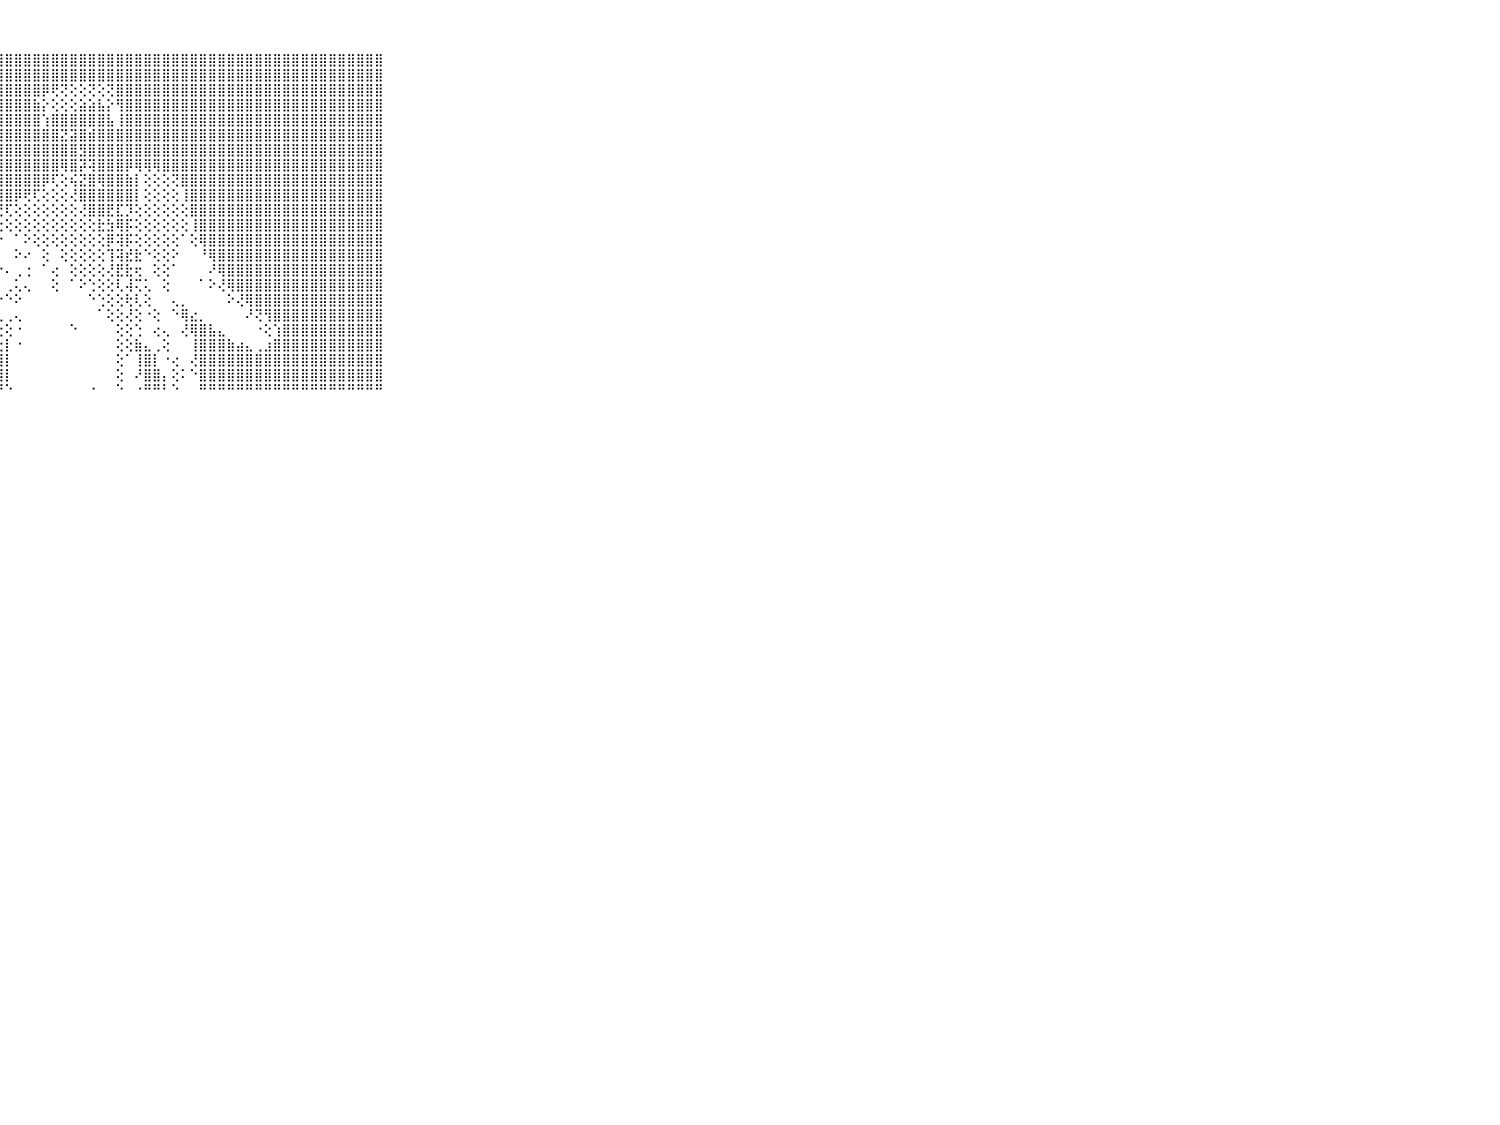

⠀⠀⠀⠀⠀⠀⠀⠀⠀⠀⠀⣿⣿⣿⣿⣿⣿⣿⣿⣿⣿⣿⣿⣿⣿⣿⣿⣿⣿⣿⣿⣿⣿⣿⣿⣿⣿⣿⣿⣿⣿⣿⣿⣿⣿⣿⣿⣿⣿⣿⣿⣿⣿⣿⣿⣿⣿⣿⣿⣿⣿⣿⣿⣿⣿⣿⣿⣿⣿⠀⠀⠀⠀⠀⠀⠀⠀⠀⠀⠀⠀
⠀⠀⠀⠀⠀⠀⠀⠀⠀⠀⠀⣿⣿⣿⣿⣿⣿⣿⣿⣿⣿⣿⣿⣿⣿⣿⣿⣿⣿⣿⣿⣿⣿⣿⣿⣿⣿⣿⣿⣿⣿⣿⣿⣿⣿⣿⣿⣿⣿⣿⣿⣿⣿⣿⣿⣿⣿⣿⣿⣿⣿⣿⣿⣿⣿⣿⣿⣿⣿⠀⠀⠀⠀⠀⠀⠀⠀⠀⠀⠀⠀
⠀⠀⠀⠀⠀⠀⠀⠀⠀⠀⠀⣿⣿⣿⣿⣿⣿⣿⣿⣿⣿⣿⣿⣿⣿⣿⣿⣿⣿⣿⣿⣿⡿⢟⢝⢕⢕⢝⢕⢝⣿⣿⣿⣿⣿⣿⣿⣿⣿⣿⣿⣿⣿⣿⣿⣿⣿⣿⣿⣿⣿⣿⣿⣿⣿⣿⣿⣿⣿⠀⠀⠀⠀⠀⠀⠀⠀⠀⠀⠀⠀
⠀⠀⠀⠀⠀⠀⠀⠀⠀⠀⠀⣿⣿⣿⣿⣿⣿⣿⣿⣿⣿⣿⣿⣿⣿⣿⣿⣿⣿⣿⣿⣷⡕⢕⢕⢕⣵⣵⣧⡕⢻⣿⣿⣿⣿⣿⣿⣿⣿⣿⣿⣿⣿⣿⣿⣿⣿⣿⣿⣿⣿⣿⣿⣿⣿⣿⣿⣿⣿⠀⠀⠀⠀⠀⠀⠀⠀⠀⠀⠀⠀
⠀⠀⠀⠀⠀⠀⠀⠀⠀⠀⠀⣿⣿⣿⣿⣿⣿⣿⣿⣿⣿⣿⣿⣿⣿⣿⣿⣿⣿⣿⣿⣿⢱⣿⣿⣿⣿⣿⣿⣧⢸⣿⣿⣿⣿⣿⣿⣿⣿⣿⣿⣿⣿⣿⣿⣿⣿⣿⣿⣿⣿⣿⣿⣿⣿⣿⣿⣿⣿⠀⠀⠀⠀⠀⠀⠀⠀⠀⠀⠀⠀
⠀⠀⠀⠀⠀⠀⠀⠀⠀⠀⠀⣿⣿⣿⣿⣿⣿⣿⣿⣿⣿⣿⣿⣿⣿⣿⣿⣿⣿⣿⣿⣿⣿⣿⣝⣽⣿⣾⣿⣿⣿⣿⣿⣿⣿⣿⣿⣿⣿⣿⣿⣿⣿⣿⣿⣿⣿⣿⣿⣿⣿⣿⣿⣿⣿⣿⣿⣿⣿⠀⠀⠀⠀⠀⠀⠀⠀⠀⠀⠀⠀
⠀⠀⠀⠀⠀⠀⠀⠀⠀⠀⠀⣿⣿⣿⣿⣿⣿⣿⣿⣿⣿⣿⣿⣿⣿⣿⣿⣿⣿⣿⣿⣿⣿⣿⣿⣿⣻⣿⣿⣿⣿⣿⣿⣿⣿⣿⣿⣿⣿⣿⣿⣿⣿⣿⣿⣿⣿⣿⣿⣿⣿⣿⣿⣿⣿⣿⣿⣿⣿⠀⠀⠀⠀⠀⠀⠀⠀⠀⠀⠀⠀
⠀⠀⠀⠀⠀⠀⠀⠀⠀⠀⠀⣿⣿⣿⣿⣿⣿⣿⣿⣿⣿⣿⣿⣿⣿⣿⣿⣿⣿⣿⣿⣿⣿⣿⢿⣿⡽⢽⣿⣿⣿⡿⢿⢿⢿⣿⣿⣿⣿⣿⣿⣿⣿⣿⣿⣿⣿⣿⣿⣿⣿⣿⣿⣿⣿⣿⣿⣿⣿⠀⠀⠀⠀⠀⠀⠀⠀⠀⠀⠀⠀
⠀⠀⠀⠀⠀⠀⠀⠀⠀⠀⠀⣿⣿⣿⣿⣿⣿⣿⣿⣿⣿⣿⣿⣿⣿⣿⣿⣿⣿⣿⣿⣿⡿⢏⢕⢮⣝⣿⢿⣿⣿⣷⡇⢕⢕⢕⢝⣿⣿⣿⣿⣿⣿⣿⣿⣿⣿⣿⣿⣿⣿⣿⣿⣿⣿⣿⣿⣿⣿⠀⠀⠀⠀⠀⠀⠀⠀⠀⠀⠀⠀
⠀⠀⠀⠀⠀⠀⠀⠀⠀⠀⠀⣿⣿⣿⣿⣿⣿⣿⣿⣿⣿⣿⣿⣿⣿⣿⣿⣿⣿⡿⢟⢏⢕⢕⢕⢜⣿⣿⣿⣿⣿⣿⡇⢕⢕⢕⢕⢸⣿⣿⣿⣿⣿⣿⣿⣿⣿⣿⣿⣿⣿⣿⣿⣿⣿⣿⣿⣿⣿⠀⠀⠀⠀⠀⠀⠀⠀⠀⠀⠀⠀
⠀⠀⠀⠀⠀⠀⠀⠀⠀⠀⠀⣿⣿⣿⣿⣿⣿⣿⣿⣿⣿⣿⣿⣿⣿⣿⣿⢟⢏⢕⢕⢕⢕⢕⢕⢕⢜⣿⣿⣟⣏⡹⢕⢕⢕⢕⢕⢕⣿⣿⣿⣿⣿⣿⣿⣿⣿⣿⣿⣿⣿⣿⣿⣿⣿⣿⣿⣿⣿⠀⠀⠀⠀⠀⠀⠀⠀⠀⠀⠀⠀
⠀⠀⠀⠀⠀⠀⠀⠀⠀⠀⠀⣿⣿⣿⣿⣿⣿⣿⣿⣿⣿⣿⣿⣿⣿⣿⡏⢕⢕⢕⢕⢕⢕⢕⢕⢕⢕⢕⣗⣳⢿⡯⢕⢕⢕⢕⢕⢕⢸⣿⣿⣿⣿⣿⣿⣿⣿⣿⣿⣿⣿⣿⣿⣿⣿⣿⣿⣿⣿⠀⠀⠀⠀⠀⠀⠀⠀⠀⠀⠀⠀
⠀⠀⠀⠀⠀⠀⠀⠀⠀⠀⠀⣿⣿⣿⣿⣿⣿⣿⣿⣿⣿⣿⣿⣿⣿⣿⡇⠕⠀⠁⠕⢕⢕⢕⢕⢕⢕⢕⢕⡿⢽⡯⢕⢕⢕⢕⢕⠁⢕⢿⣿⣿⣿⣿⣿⣿⣿⣿⣿⣿⣿⣿⣿⣿⣿⣿⣿⣿⣿⠀⠀⠀⠀⠀⠀⠀⠀⠀⠀⠀⠀
⠀⠀⠀⠀⠀⠀⠀⠀⠀⠀⠀⣿⣿⣿⣿⣿⣿⣿⣿⣿⣿⣿⣿⣿⣿⣿⡷⠄⠀⠕⠔⠀⢕⠀⢕⢕⢕⢕⢕⢹⢽⣞⣗⠑⢕⢕⠕⠀⠀⠘⢿⣿⣿⣿⣿⣿⣿⣿⣿⣿⣿⣿⣿⣿⣿⣿⣿⣿⣿⠀⠀⠀⠀⠀⠀⠀⠀⠀⠀⠀⠀
⠀⠀⠀⠀⠀⠀⠀⠀⠀⠀⠀⣿⣿⣿⣿⣿⣿⣿⣿⣿⣿⣿⣿⣿⣿⡿⢕⠐⠄⢀⢐⠀⠁⢔⠀⢕⢕⢕⢕⢜⣟⣗⢖⠀⢕⢕⠁⠀⠀⠀⠜⢿⣿⣿⣿⣿⣿⣿⣿⣿⣿⣿⣿⣿⣿⣿⣿⣿⣿⠀⠀⠀⠀⠀⠀⠀⠀⠀⠀⠀⠀
⠀⠀⠀⠀⠀⠀⠀⠀⠀⠀⠀⣿⣿⣿⣿⣿⣿⣿⣿⣿⣿⣿⣿⣿⣿⠇⠁⠀⢀⢅⢄⠀⠀⢕⠀⠁⠕⢑⢕⢕⢇⢼⢍⢅⠀⢕⠀⠀⠀⠁⠕⢜⢿⣿⣿⣿⣿⣿⣿⣿⣿⣿⣿⣿⣿⣿⣿⣿⣿⠀⠀⠀⠀⠀⠀⠀⠀⠀⠀⠀⠀
⠀⠀⠀⠀⠀⠀⠀⠀⠀⠀⠀⣿⣿⣿⣿⣿⣿⣿⣿⣿⣿⣿⣿⣿⡇⠔⠀⠑⠑⠕⠀⠀⠀⠀⠀⠀⠀⠑⢑⢕⢕⢗⢇⢕⠀⠀⢄⡀⠀⠀⠀⠀⠕⢜⢿⣿⣿⣿⣿⣿⣿⣿⣿⣿⣿⣿⣿⣿⣿⠀⠀⠀⠀⠀⠀⠀⠀⠀⠀⠀⠀
⠀⠀⠀⠀⠀⠀⠀⠀⠀⠀⠀⣿⣿⣿⣿⣿⣿⣿⣿⣿⣿⣿⣿⡿⢅⢄⠀⢀⢀⢄⠀⠀⠀⠀⠀⠀⠀⠀⠁⢕⢕⢜⢕⠐⢕⠀⠑⢿⣔⡀⠀⠀⠀⠀⠜⢝⢻⣿⣿⣿⣿⣿⣿⣿⣿⣿⣿⣿⣿⠀⠀⠀⠀⠀⠀⠀⠀⠀⠀⠀⠀
⠀⠀⠀⠀⠀⠀⠀⠀⠀⠀⠀⣿⣿⣿⣿⣿⣿⣿⣿⣿⣿⣿⣿⡇⢑⢅⠕⢔⢕⠐⠀⠀⠀⠀⠀⠑⠀⠀⠀⠀⢕⢕⢑⠀⢔⢄⠀⢜⢿⣿⣧⣄⠀⠀⠀⠐⢕⢱⣿⣿⣿⣿⣿⣿⣿⣿⣿⣿⣿⠀⠀⠀⠀⠀⠀⠀⠀⠀⠀⠀⠀
⠀⠀⠀⠀⠀⠀⠀⠀⠀⠀⠀⣿⣿⣿⣿⣿⣿⣿⣿⣿⣿⣿⣿⢕⢕⢕⢕⢕⡇⠐⠀⠀⠀⠀⠀⠀⠀⠀⠀⠀⢕⢕⣷⣄⢀⢕⠀⠀⢸⣿⣿⣿⣷⣴⣄⢀⣰⣿⣿⣿⣿⣿⣿⣿⣿⣿⣿⣿⣿⠀⠀⠀⠀⠀⠀⠀⠀⠀⠀⠀⠀
⠀⠀⠀⠀⠀⠀⠀⠀⠀⠀⠀⣿⣿⣿⣿⣿⣿⣿⣿⣿⣿⣿⠇⠁⢔⢕⢕⣼⡇⠀⠀⠀⠀⠀⠀⠀⠀⠀⠀⠀⢕⠁⢸⣿⡇⠐⢔⠀⢜⣿⣿⣿⣿⣿⣿⣿⣿⣿⣿⣿⣿⣿⣿⣿⣿⣿⣿⣿⣿⠀⠀⠀⠀⠀⠀⠀⠀⠀⠀⠀⠀
⠀⠀⠀⠀⠀⠀⠀⠀⠀⠀⠀⣿⣿⣿⣿⣿⣿⣿⣿⣿⣿⡏⠀⠀⢐⢕⣼⣿⡇⠀⠀⠀⠀⠀⠀⠀⠀⠀⠀⠀⢕⠀⠜⣿⣿⡄⢕⠅⠑⣿⣿⣿⣿⣿⣿⣿⣿⣿⣿⣿⣿⣿⣿⣿⣿⣿⣿⣿⣿⠀⠀⠀⠀⠀⠀⠀⠀⠀⠀⠀⠀
⠀⠀⠀⠀⠀⠀⠀⠀⠀⠀⠀⠛⠛⠛⠛⠛⠛⠛⠛⠛⠛⠓⠑⠑⠑⠘⠛⠛⠑⠀⠀⠀⠀⠀⠀⠀⠀⠐⠀⠀⠑⠀⠐⠛⠛⠃⠑⠀⠀⠛⠛⠛⠛⠛⠛⠛⠛⠛⠛⠛⠛⠛⠛⠛⠛⠛⠛⠛⠛⠀⠀⠀⠀⠀⠀⠀⠀⠀⠀⠀⠀